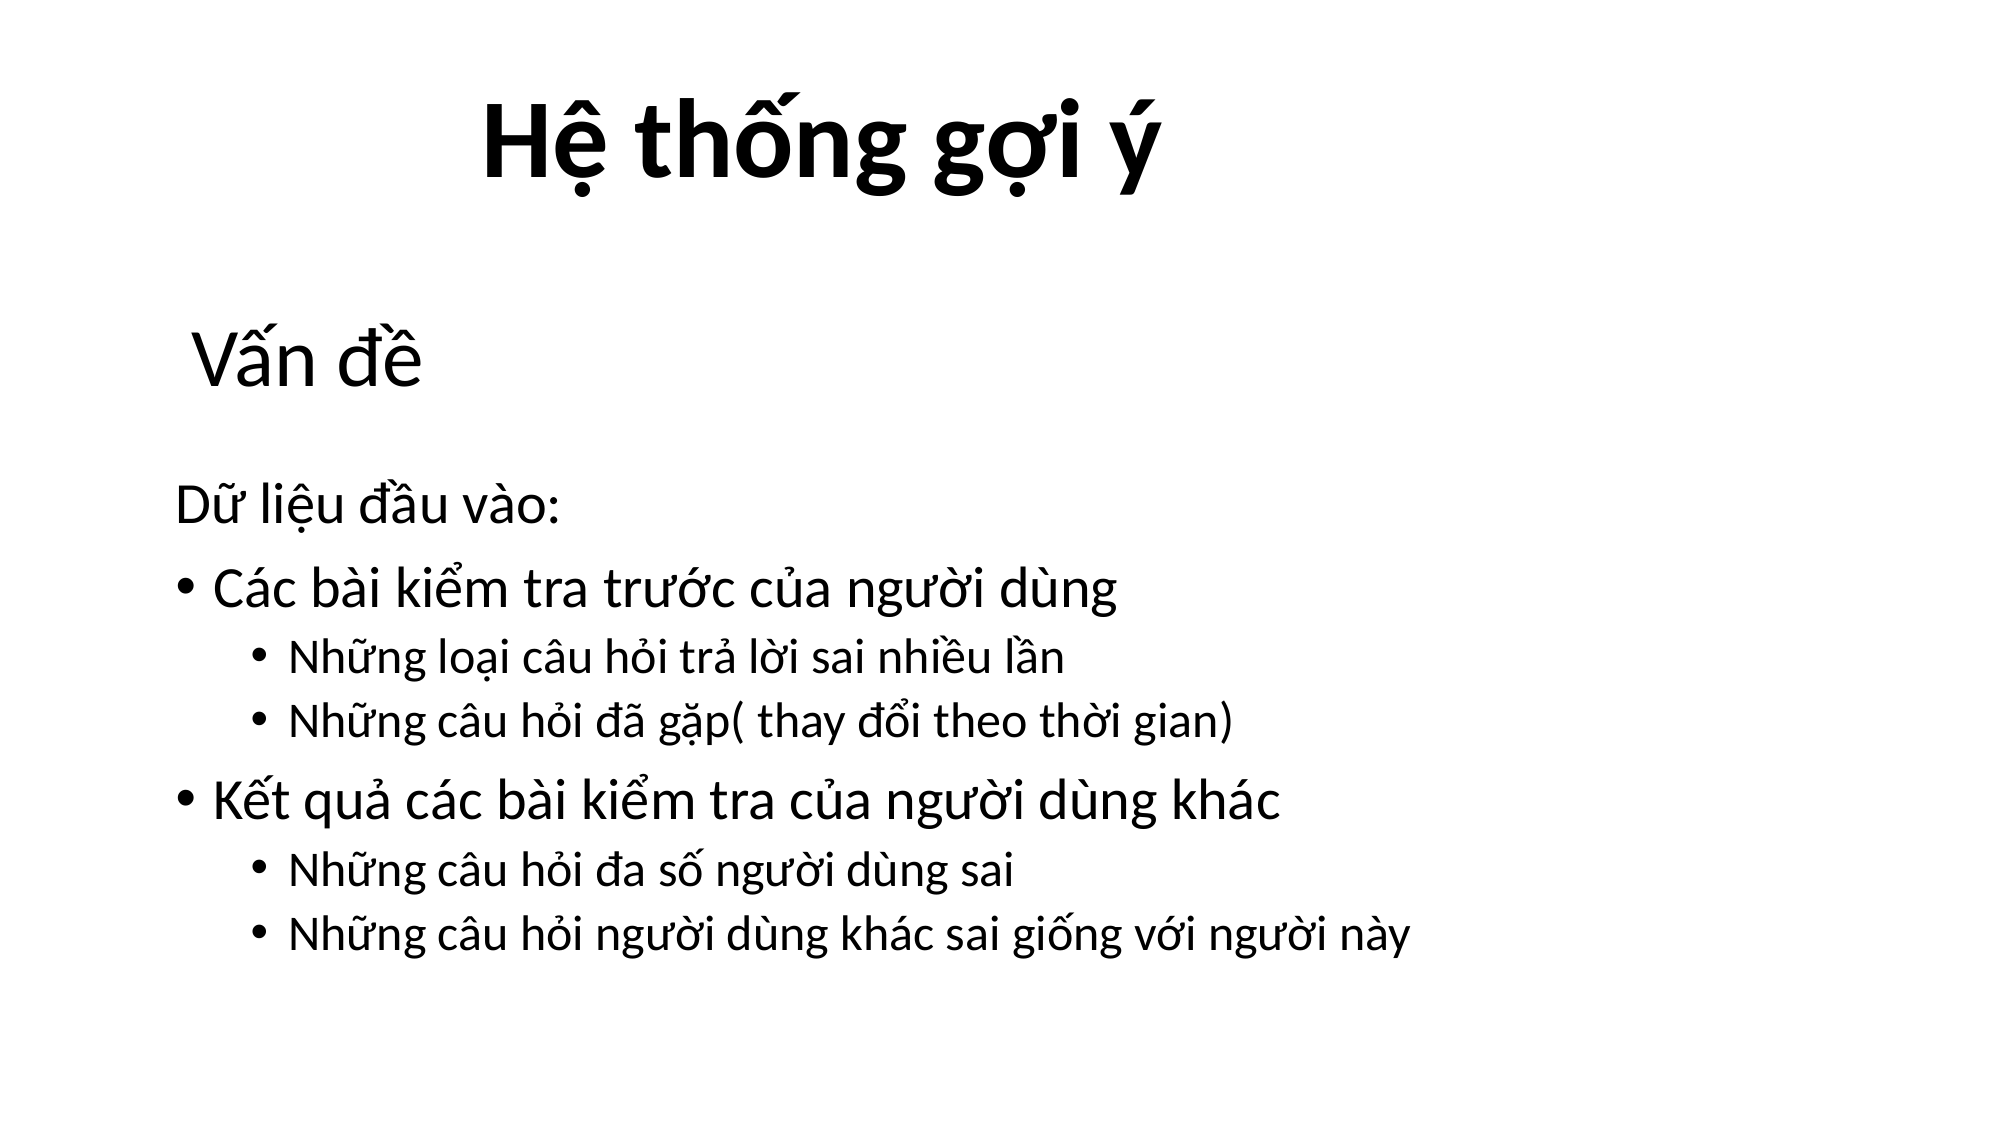

Hệ thống gợi ý
# Vấn đề
Dữ liệu đầu vào:
Các bài kiểm tra trước của người dùng
Những loại câu hỏi trả lời sai nhiều lần
Những câu hỏi đã gặp( thay đổi theo thời gian)
Kết quả các bài kiểm tra của người dùng khác
Những câu hỏi đa số người dùng sai
Những câu hỏi người dùng khác sai giống với người này